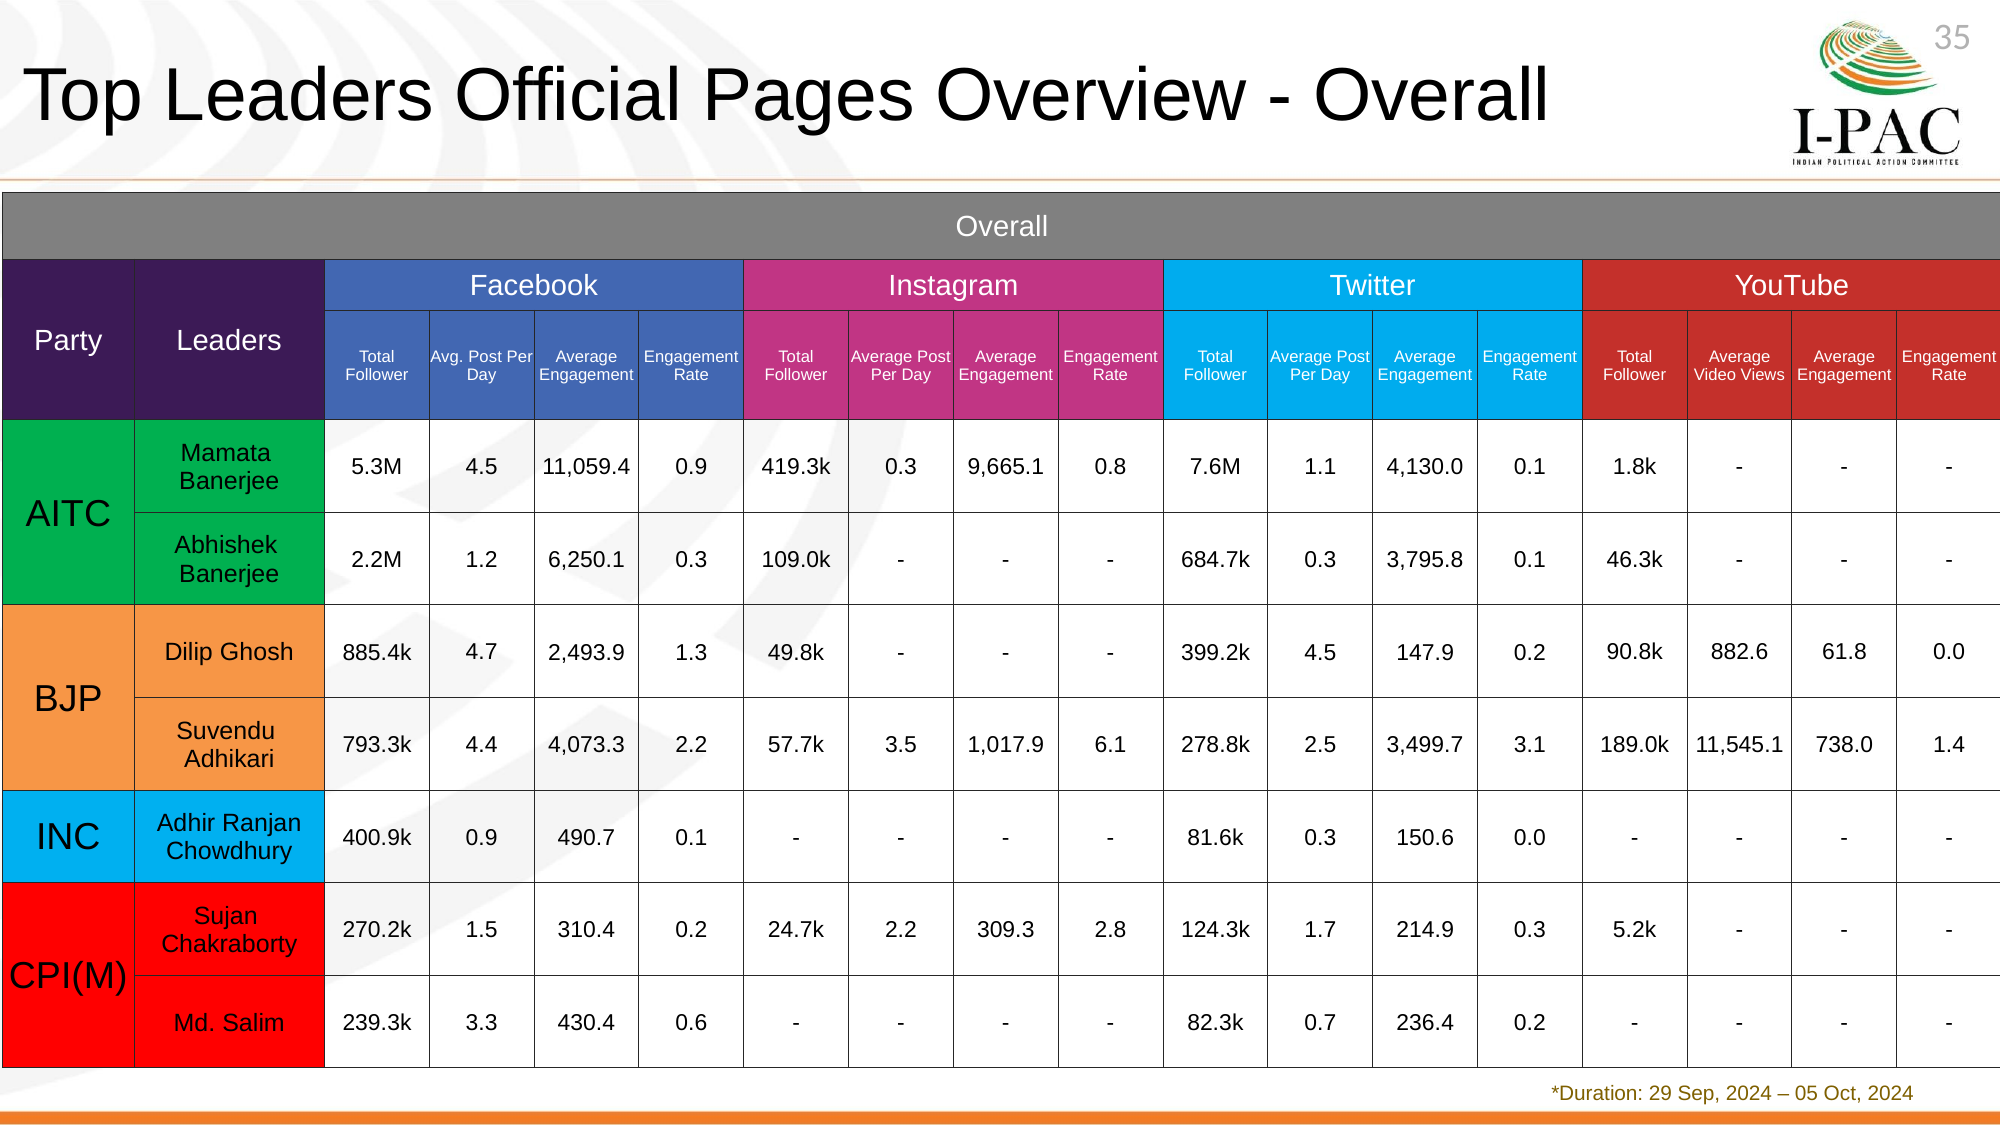

35
# Top Leaders Official Pages Overview - Overall
| Overall |  |  |  |  |  |  |  |  |  |  |  |  |  |  |  |  |  |
| --- | --- | --- | --- | --- | --- | --- | --- | --- | --- | --- | --- | --- | --- | --- | --- | --- | --- |
| Party | Leaders | Facebook |  |  |  | Instagram |  |  |  | Twitter |  |  |  | YouTube |  |  |  |
|  |  | Total Follower | Avg. Post Per Day | Average Engagement | Engagement Rate | Total Follower | Average Post Per Day | Average Engagement | Engagement Rate | Total Follower | Average Post Per Day | Average Engagement | Engagement Rate | Total Follower | Average Video Views | Average Engagement | Engagement Rate |
| AITC | Mamata Banerjee | 5.3M | 4.5 | 11,059.4 | 0.9 | 419.3k | 0.3 | 9,665.1 | 0.8 | 7.6M | 1.1 | 4,130.0 | 0.1 | 1.8k | - | - | - |
|  | Abhishek Banerjee | 2.2M | 1.2 | 6,250.1 | 0.3 | 109.0k | - | - | - | 684.7k | 0.3 | 3,795.8 | 0.1 | 46.3k | - | - | - |
| BJP | Dilip Ghosh | 885.4k | 4.7 | 2,493.9 | 1.3 | 49.8k | - | - | - | 399.2k | 4.5 | 147.9 | 0.2 | 90.8k | 882.6 | 61.8 | 0.0 |
|  | Suvendu Adhikari | 793.3k | 4.4 | 4,073.3 | 2.2 | 57.7k | 3.5 | 1,017.9 | 6.1 | 278.8k | 2.5 | 3,499.7 | 3.1 | 189.0k | 11,545.1 | 738.0 | 1.4 |
| INC | Adhir Ranjan Chowdhury | 400.9k | 0.9 | 490.7 | 0.1 | - | - | - | - | 81.6k | 0.3 | 150.6 | 0.0 | - | - | - | - |
| CPI(M) | Sujan Chakraborty | 270.2k | 1.5 | 310.4 | 0.2 | 24.7k | 2.2 | 309.3 | 2.8 | 124.3k | 1.7 | 214.9 | 0.3 | 5.2k | - | - | - |
|  | Md. Salim | 239.3k | 3.3 | 430.4 | 0.6 | - | - | - | - | 82.3k | 0.7 | 236.4 | 0.2 | - | - | - | - |

*Duration: 29 Sep, 2024 – 05 Oct, 2024